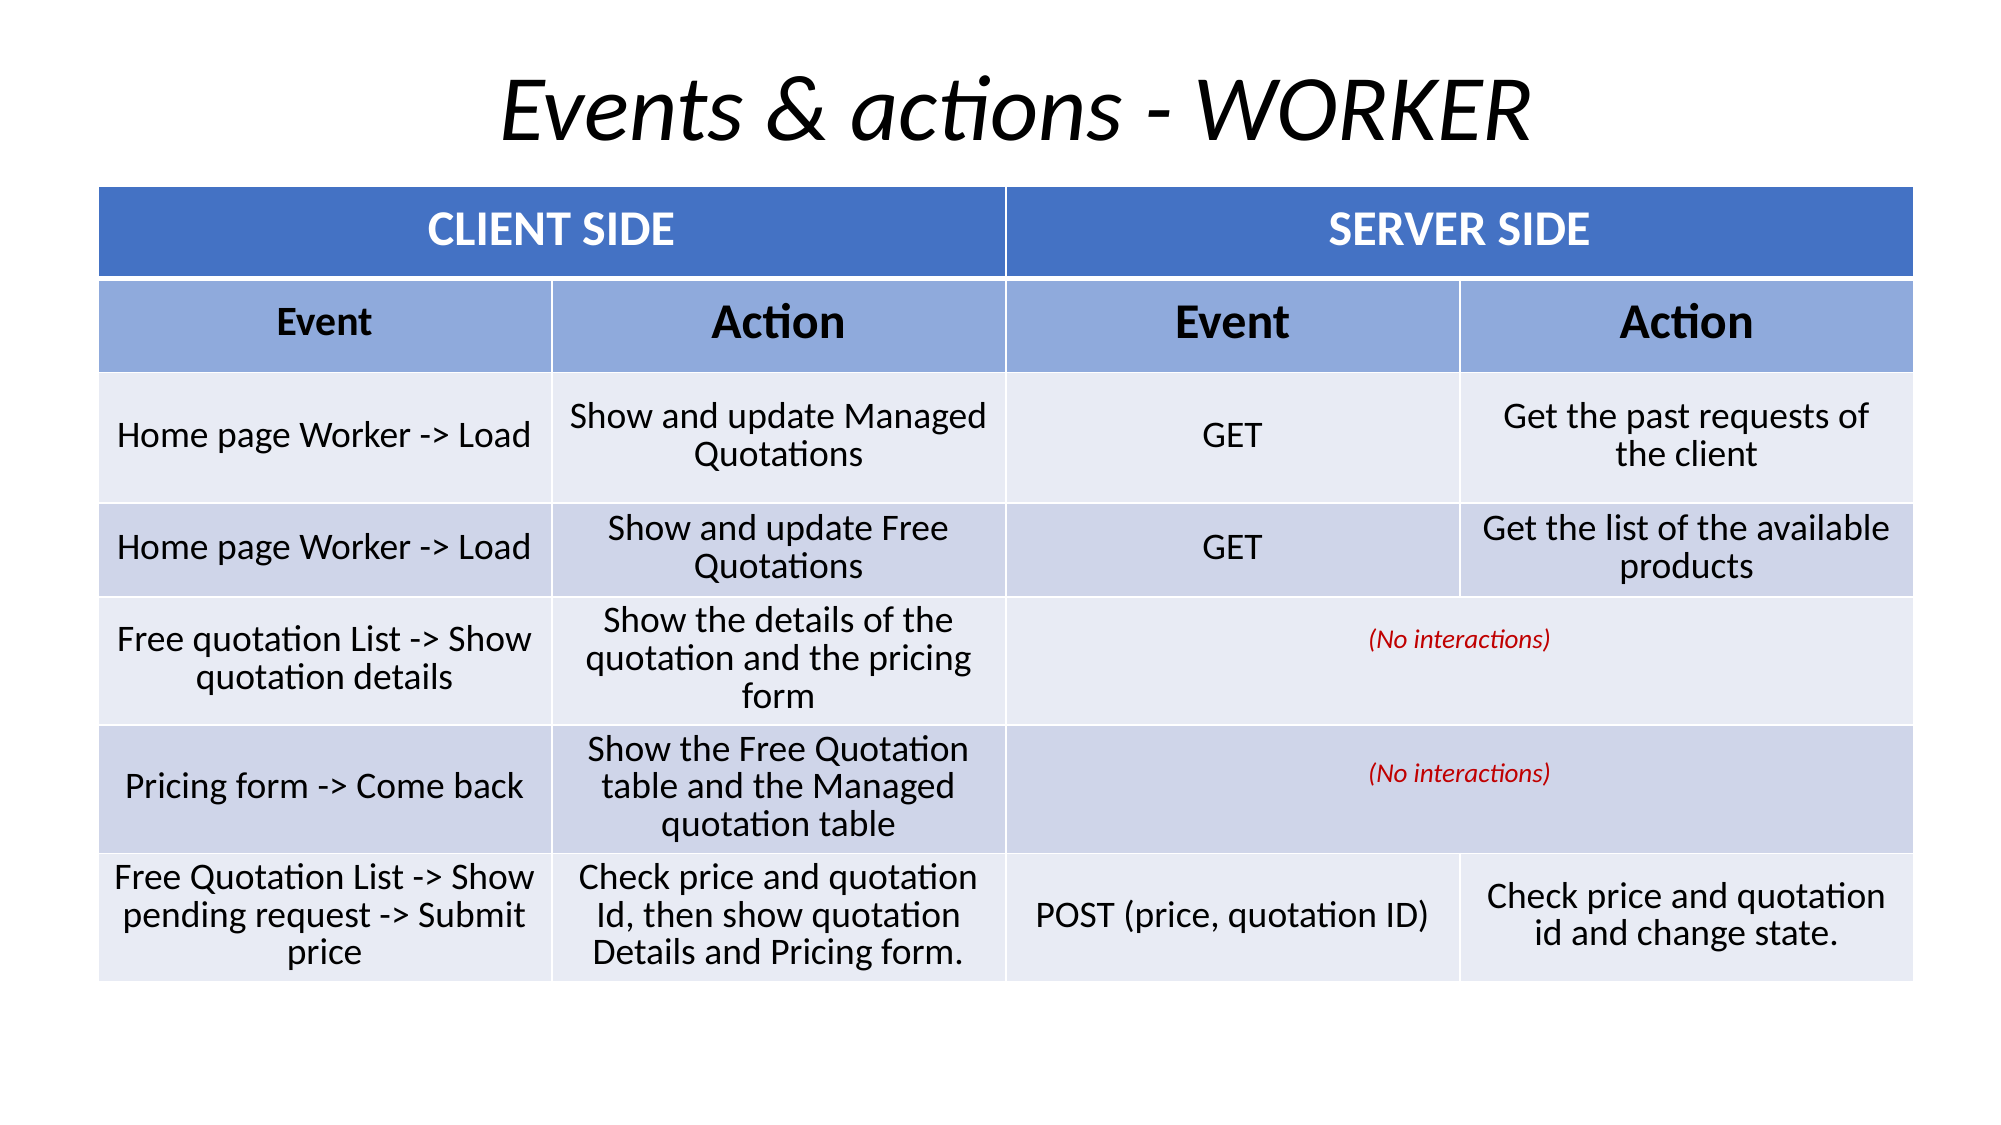

Events & actions - WORKER
| CLIENT SIDE |  | SERVER SIDE |  |
| --- | --- | --- | --- |
| Event | Action | Event | Action |
| Home page Worker -> Load | Show and update Managed Quotations | GET | Get the past requests of the client |
| Home page Worker -> Load | Show and update Free Quotations | GET | Get the list of the available products |
| Free quotation List -> Show quotation details | Show the details of the quotation and the pricing form | (No interactions) |  |
| Pricing form -> Come back | Show the Free Quotation table and the Managed quotation table | (No interactions) |  |
| Free Quotation List -> Show pending request -> Submit price | Check price and quotation Id, then show quotation Details and Pricing form. | POST (price, quotation ID) | Check price and quotation id and change state. |